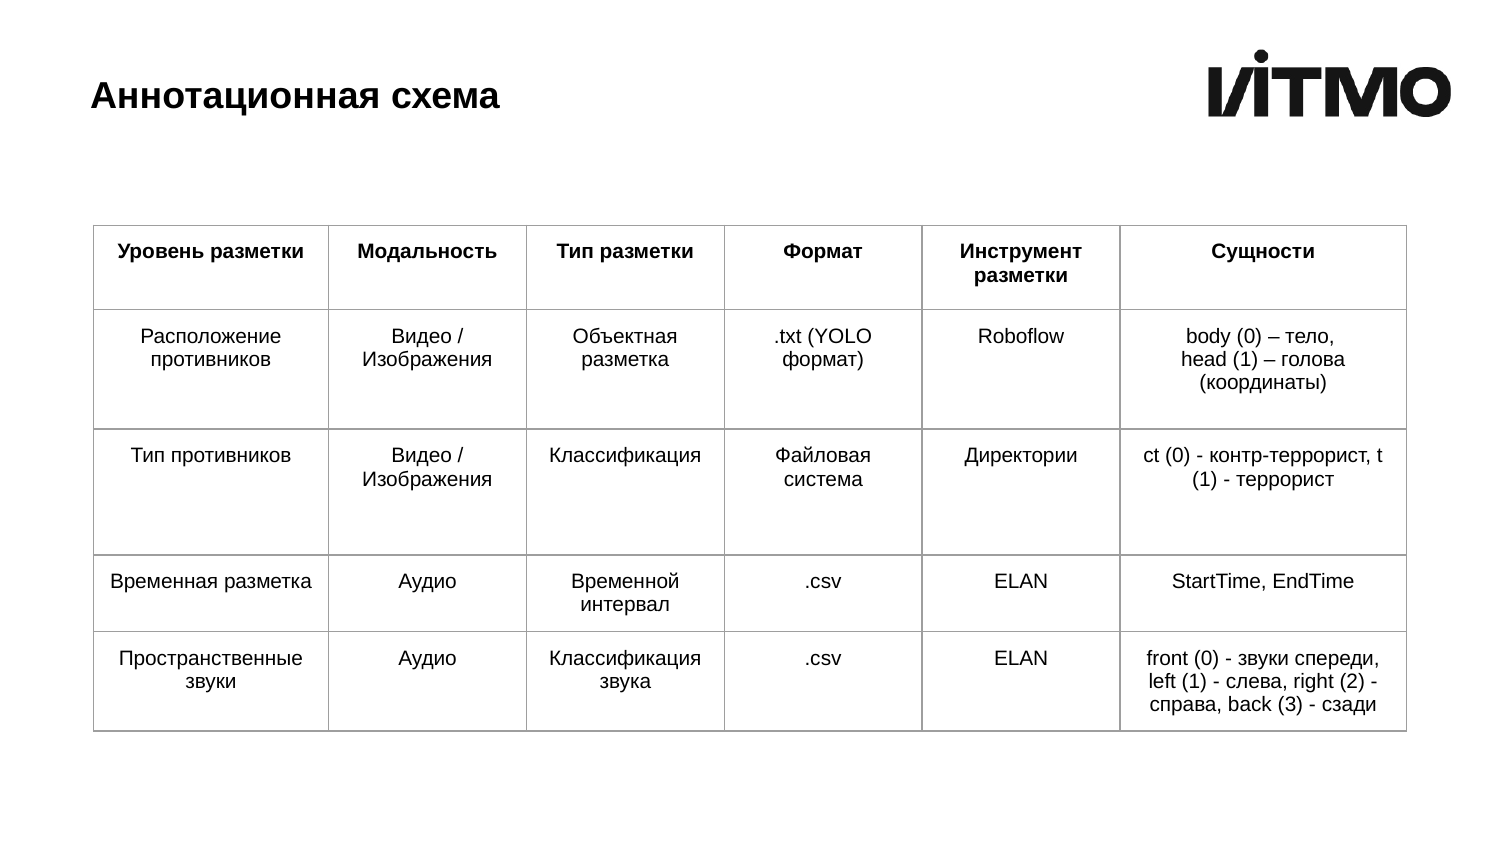

# Аннотационная схема
| Уровень разметки | Модальность | Тип разметки | Формат | Инструмент разметки | Сущности |
| --- | --- | --- | --- | --- | --- |
| Расположение противников | Видео / Изображения | Объектная разметка | .txt (YOLO формат) | Roboflow | body (0) – тело, head (1) – голова (координаты) |
| Тип противников | Видео / Изображения | Классификация | Файловая система | Директории | ct (0) - контр-террорист, t (1) - террорист |
| Временная разметка | Аудио | Временной интервал | .csv | ELAN | StartTime, EndTime |
| Пространственные звуки | Аудио | Классификация звука | .csv | ELAN | front (0) - звуки спереди, left (1) - слева, right (2) - справа, back (3) - сзади |